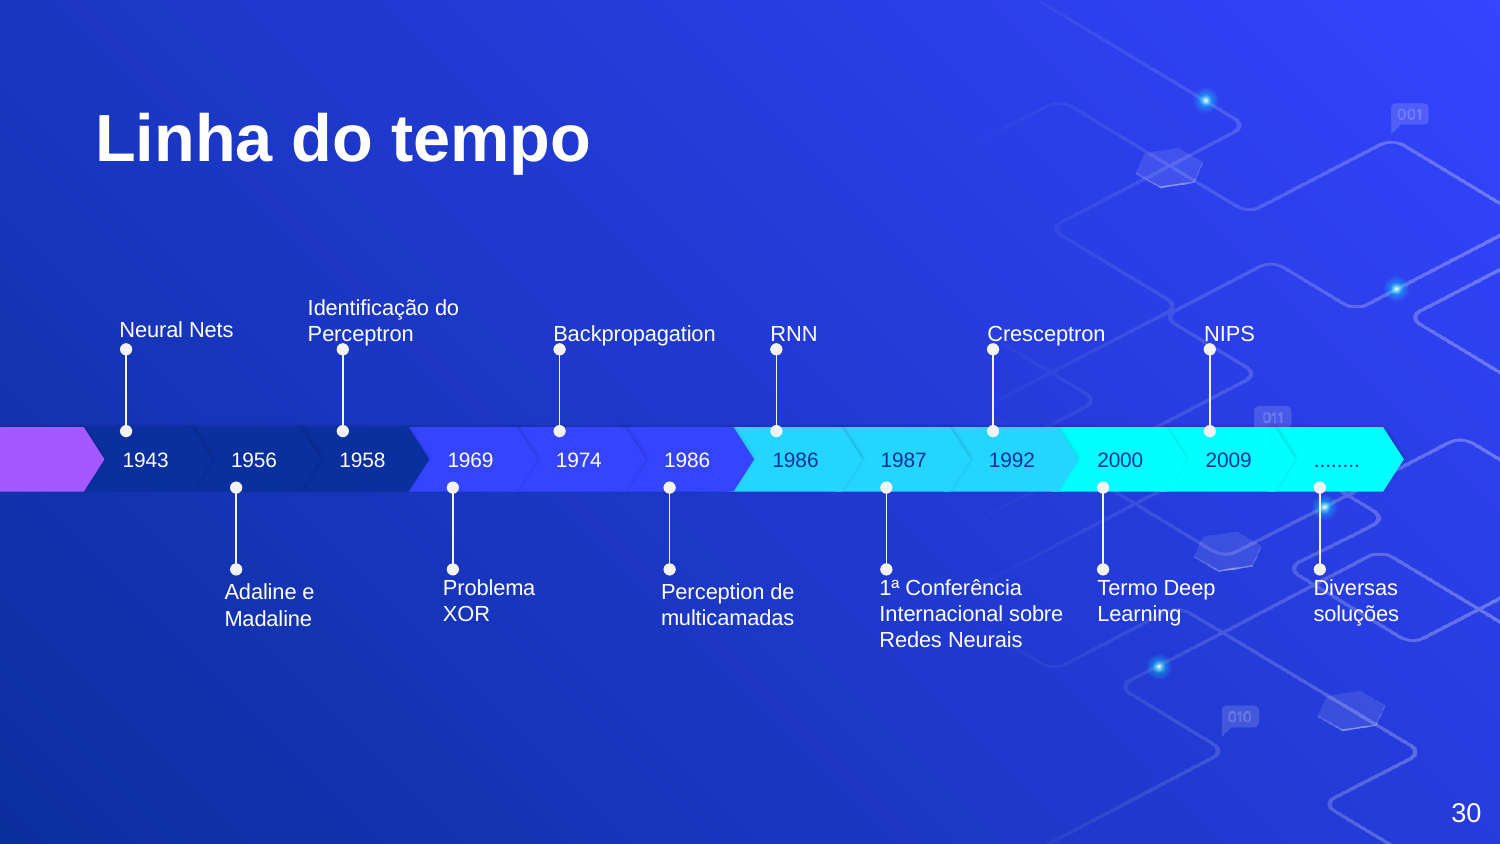

# Linha do tempo
Identificação do Perceptron
Neural Nets
Backpropagation
RNN
Cresceptron
NIPS

1943
1956
1958
1969
1974
1986
1986
1987
1992
2000
2009
........
Problema XOR
1ª Conferência Internacional sobre Redes Neurais
Termo Deep Learning
Diversas soluções
Perception de multicamadas
Adaline e Madaline
30